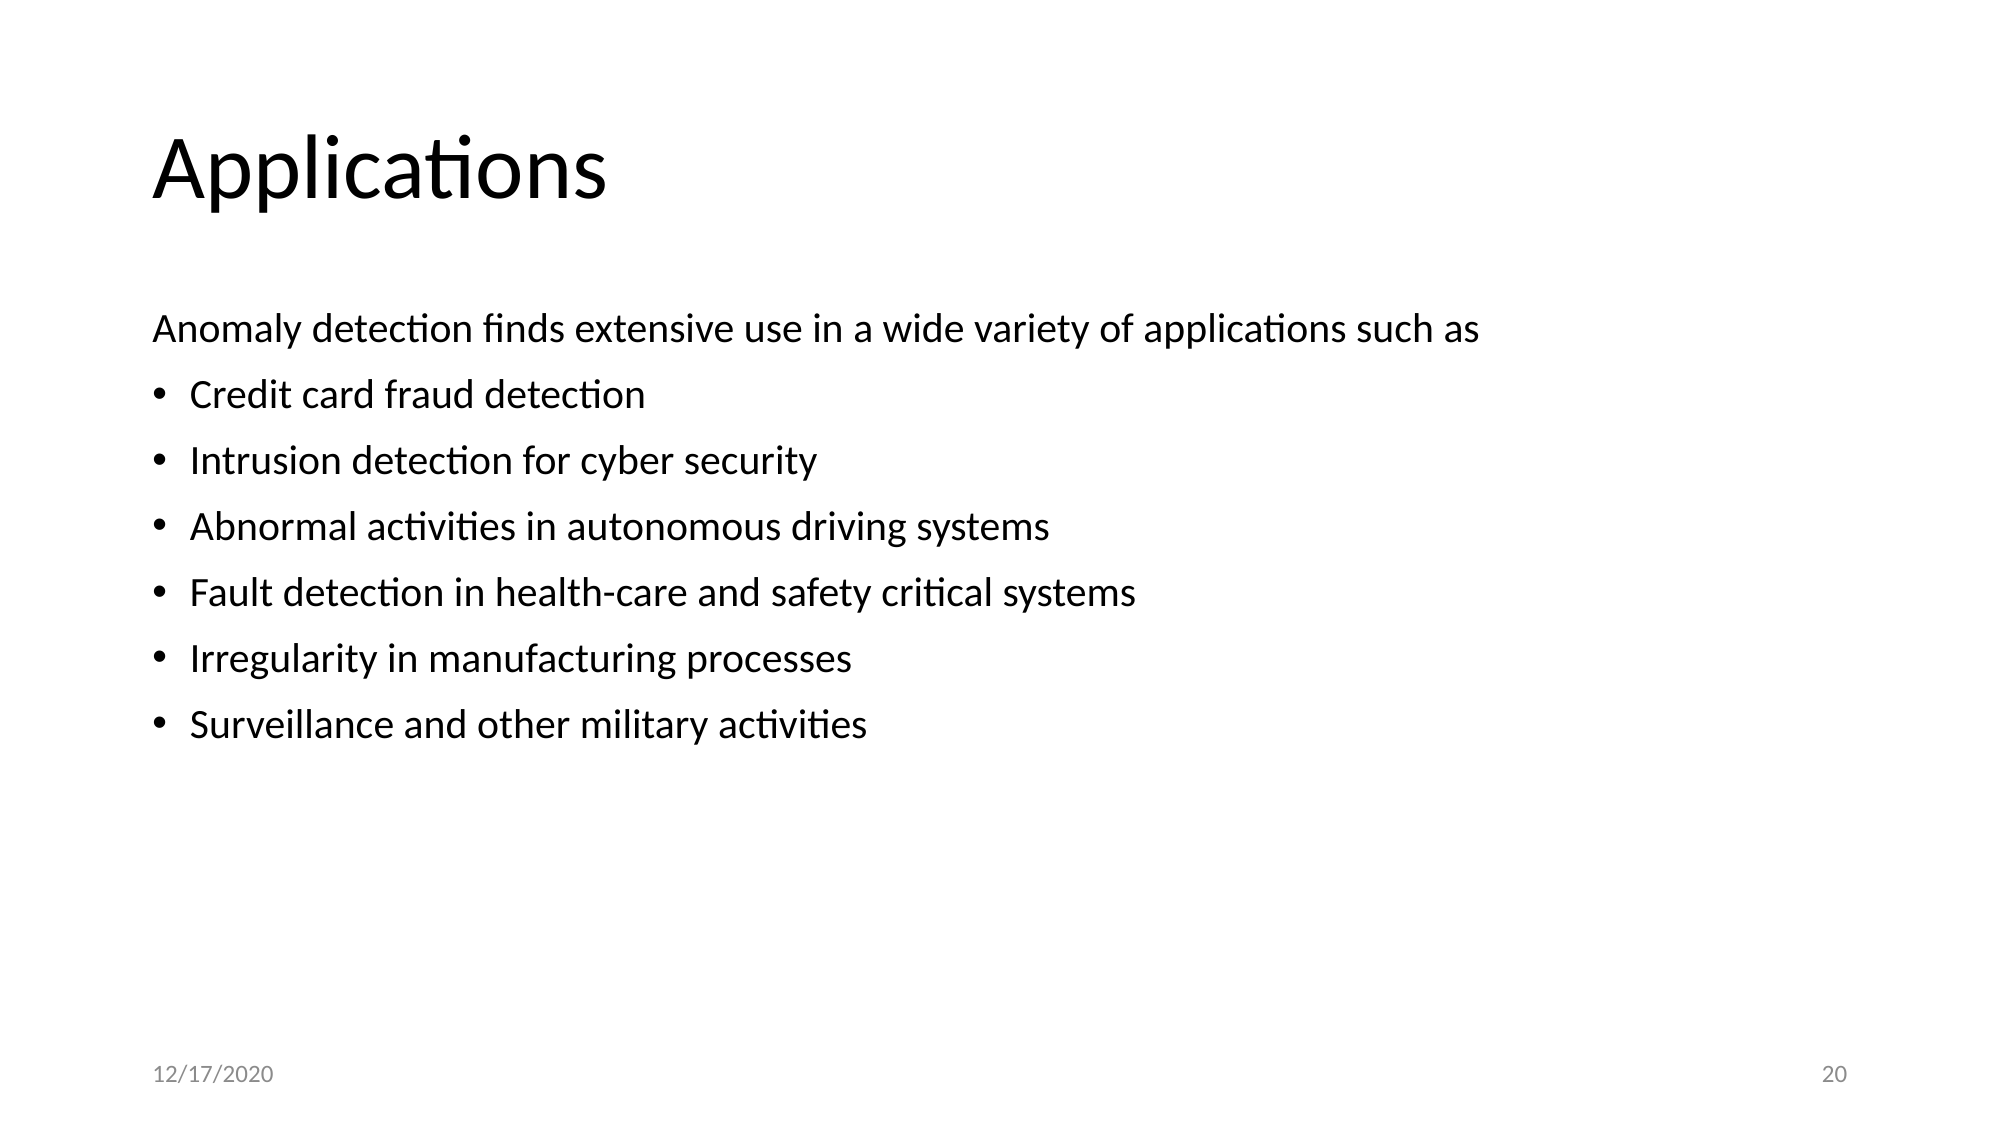

# Applications
Anomaly detection finds extensive use in a wide variety of applications such as
Credit card fraud detection
Intrusion detection for cyber security
Abnormal activities in autonomous driving systems
Fault detection in health-care and safety critical systems
Irregularity in manufacturing processes
Surveillance and other military activities

12/17/2020
20